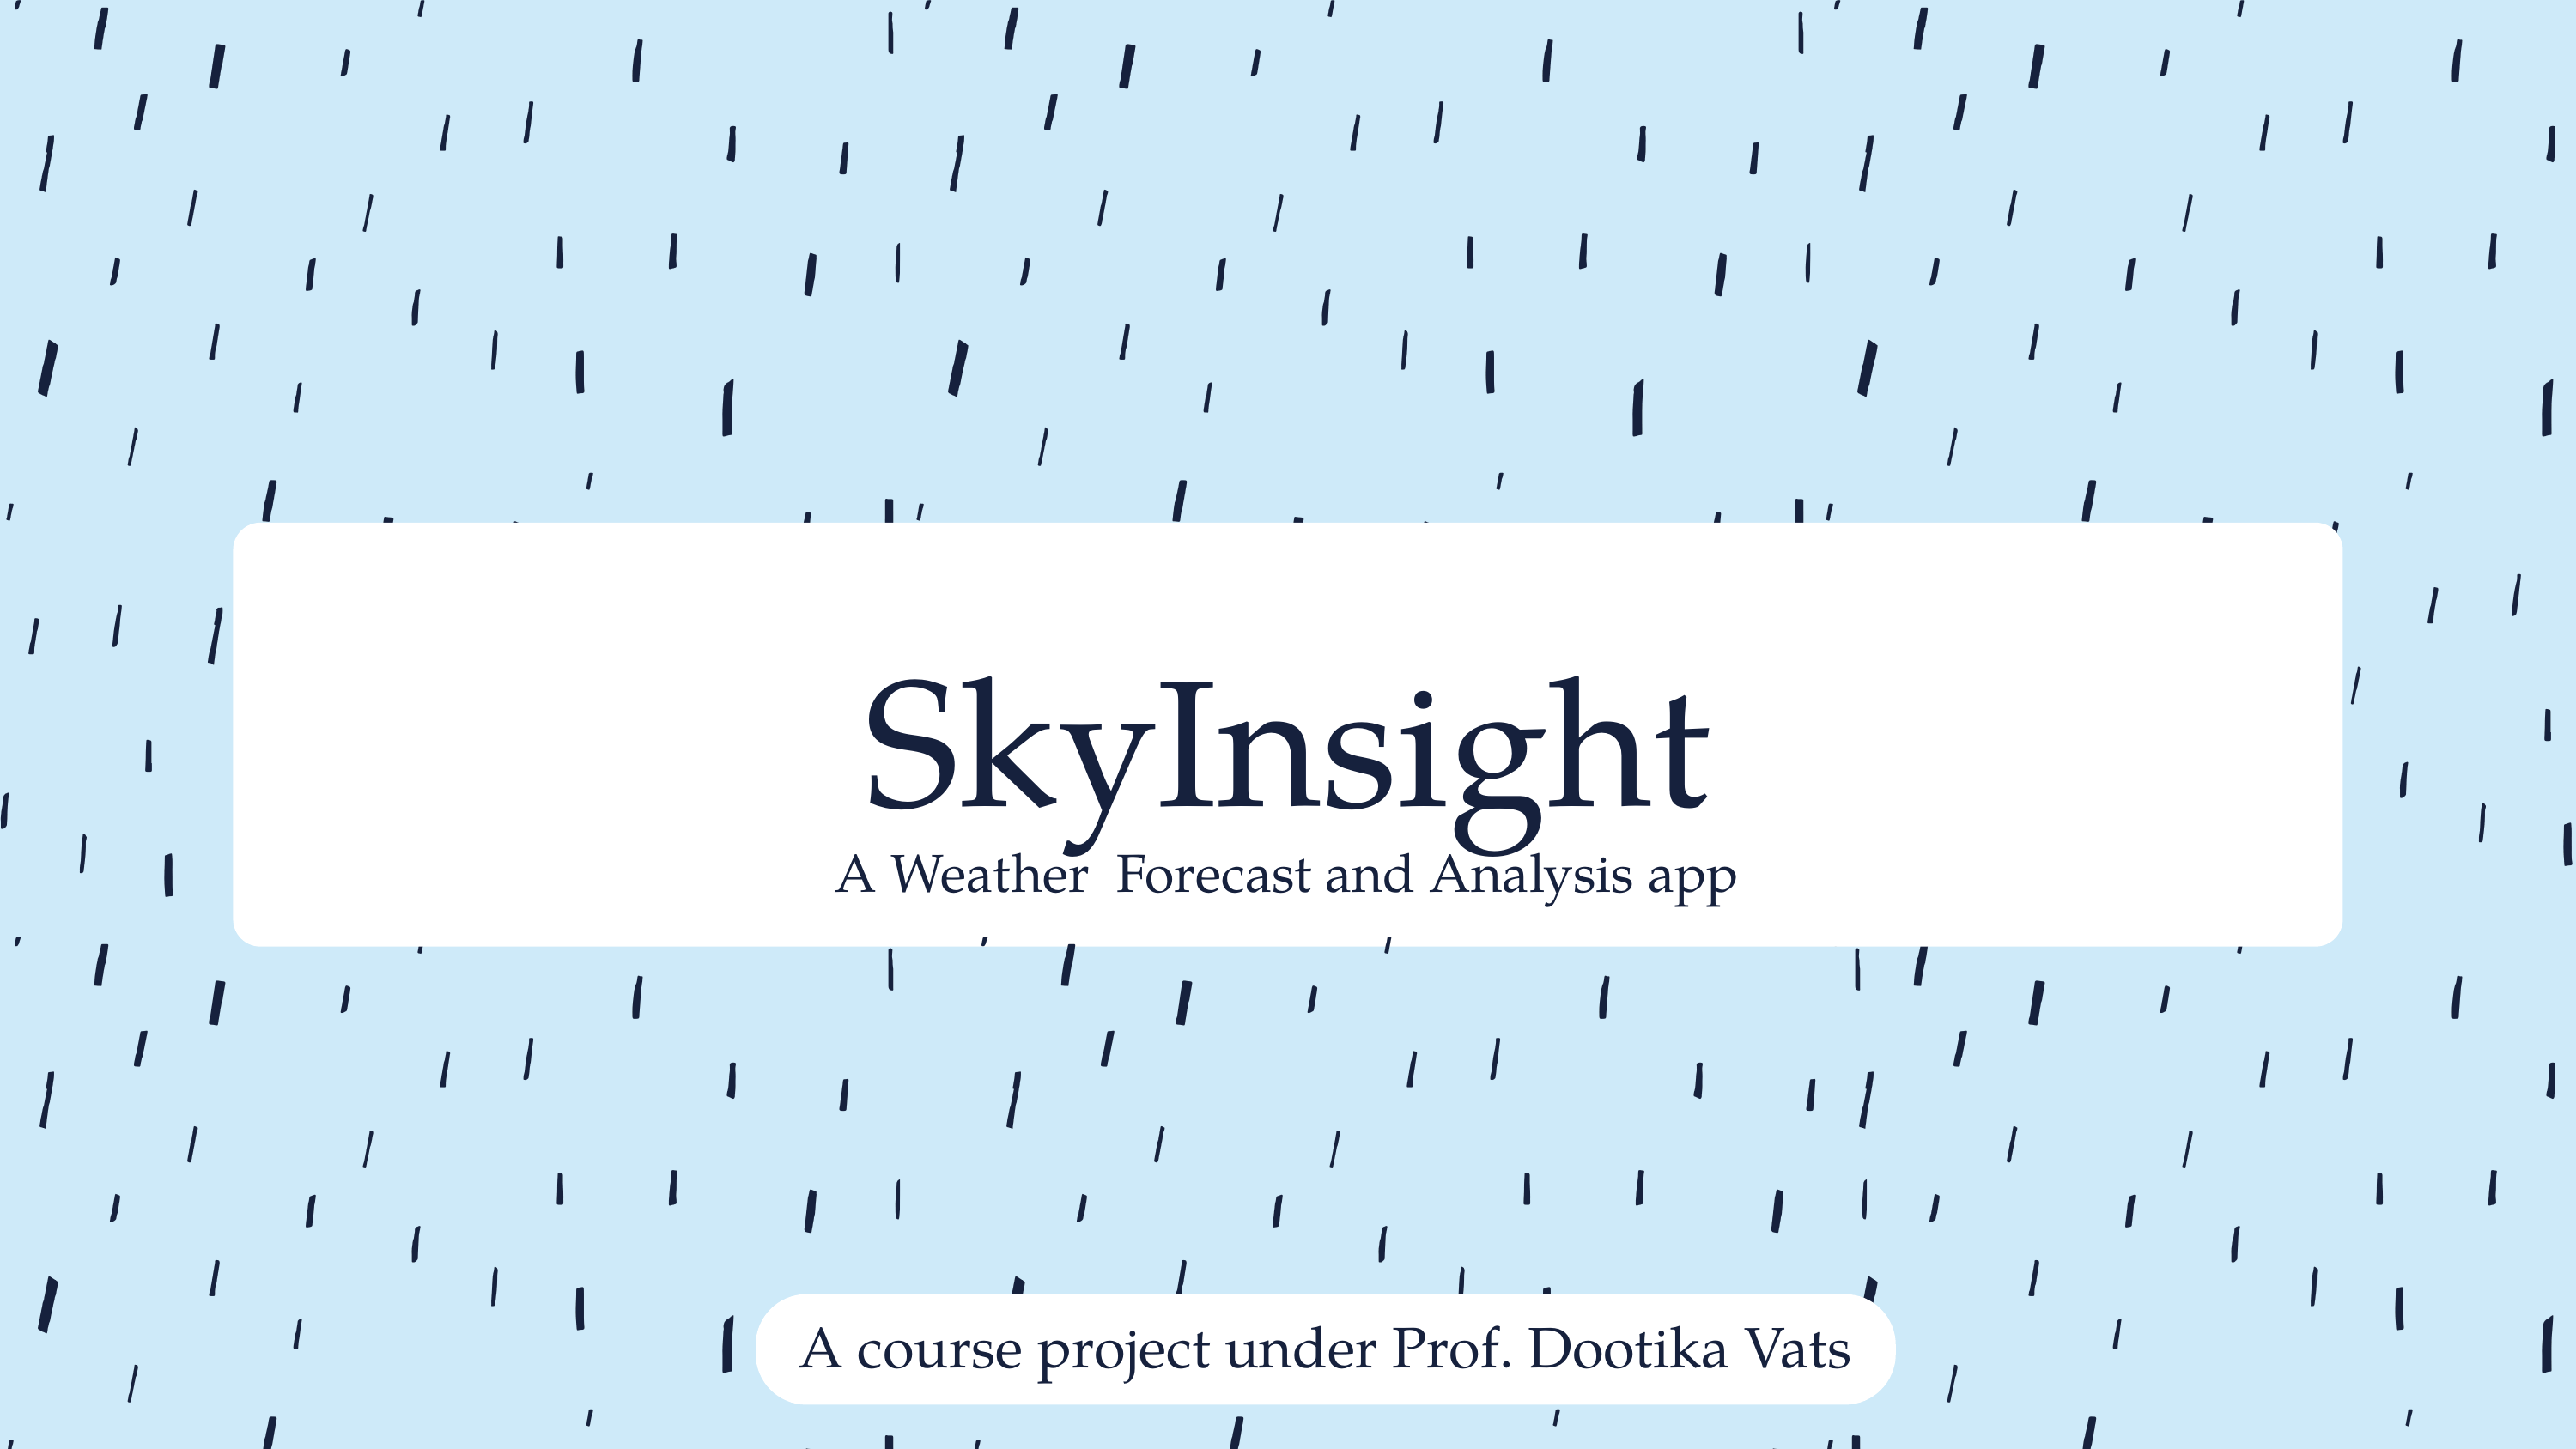

SkyInsight
A Weather  Forecast and Analysis app

A course project under Prof. Dootika Vats